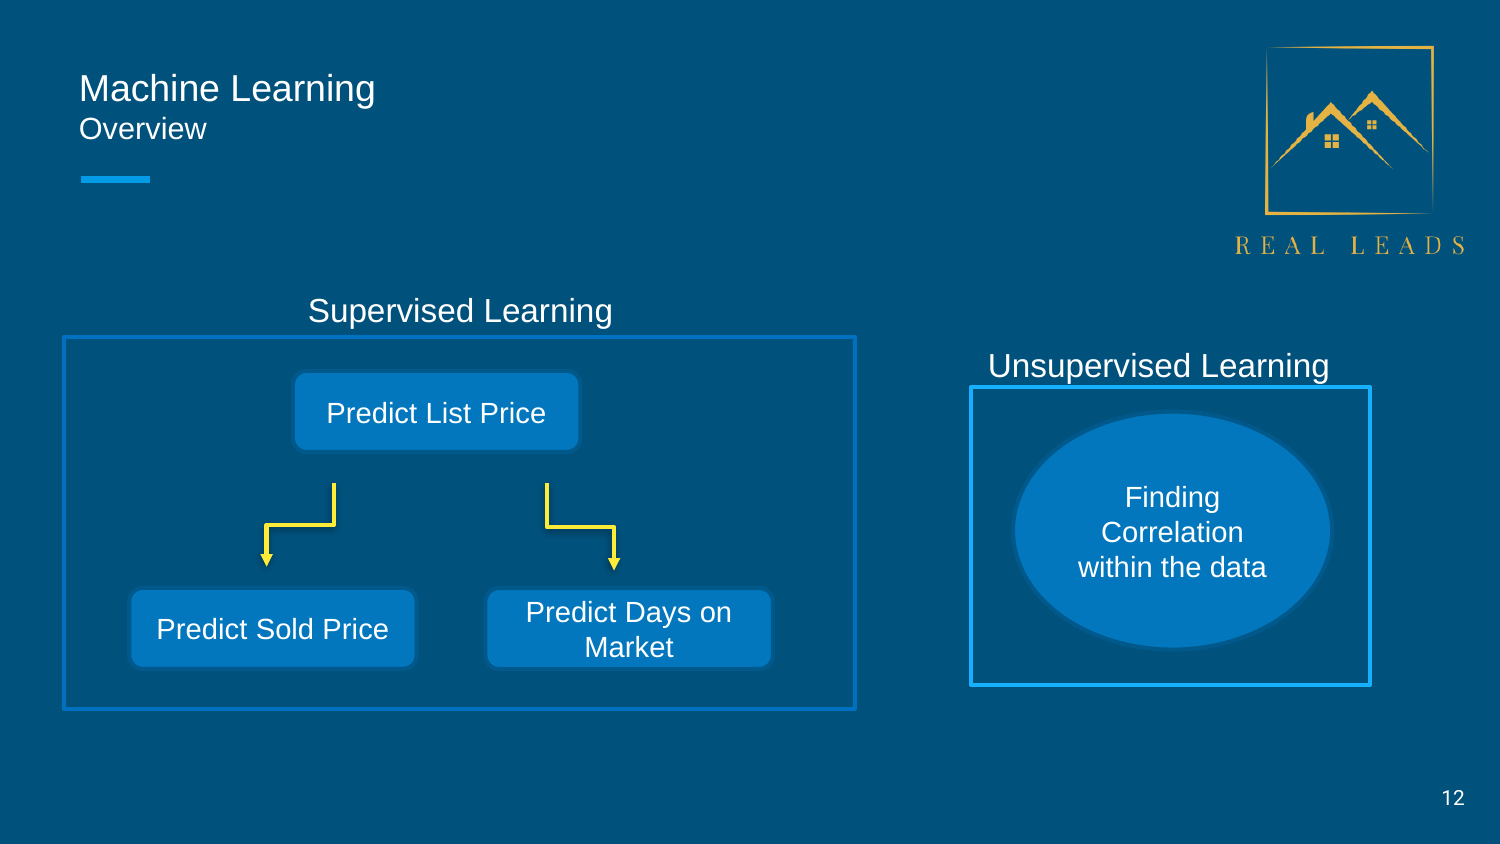

# Machine Learning Overview
Supervised Learning

Unsupervised Learning

Predict List Price

Finding Correlation within the data
Predict Sold Price
Predict Days on Market
12